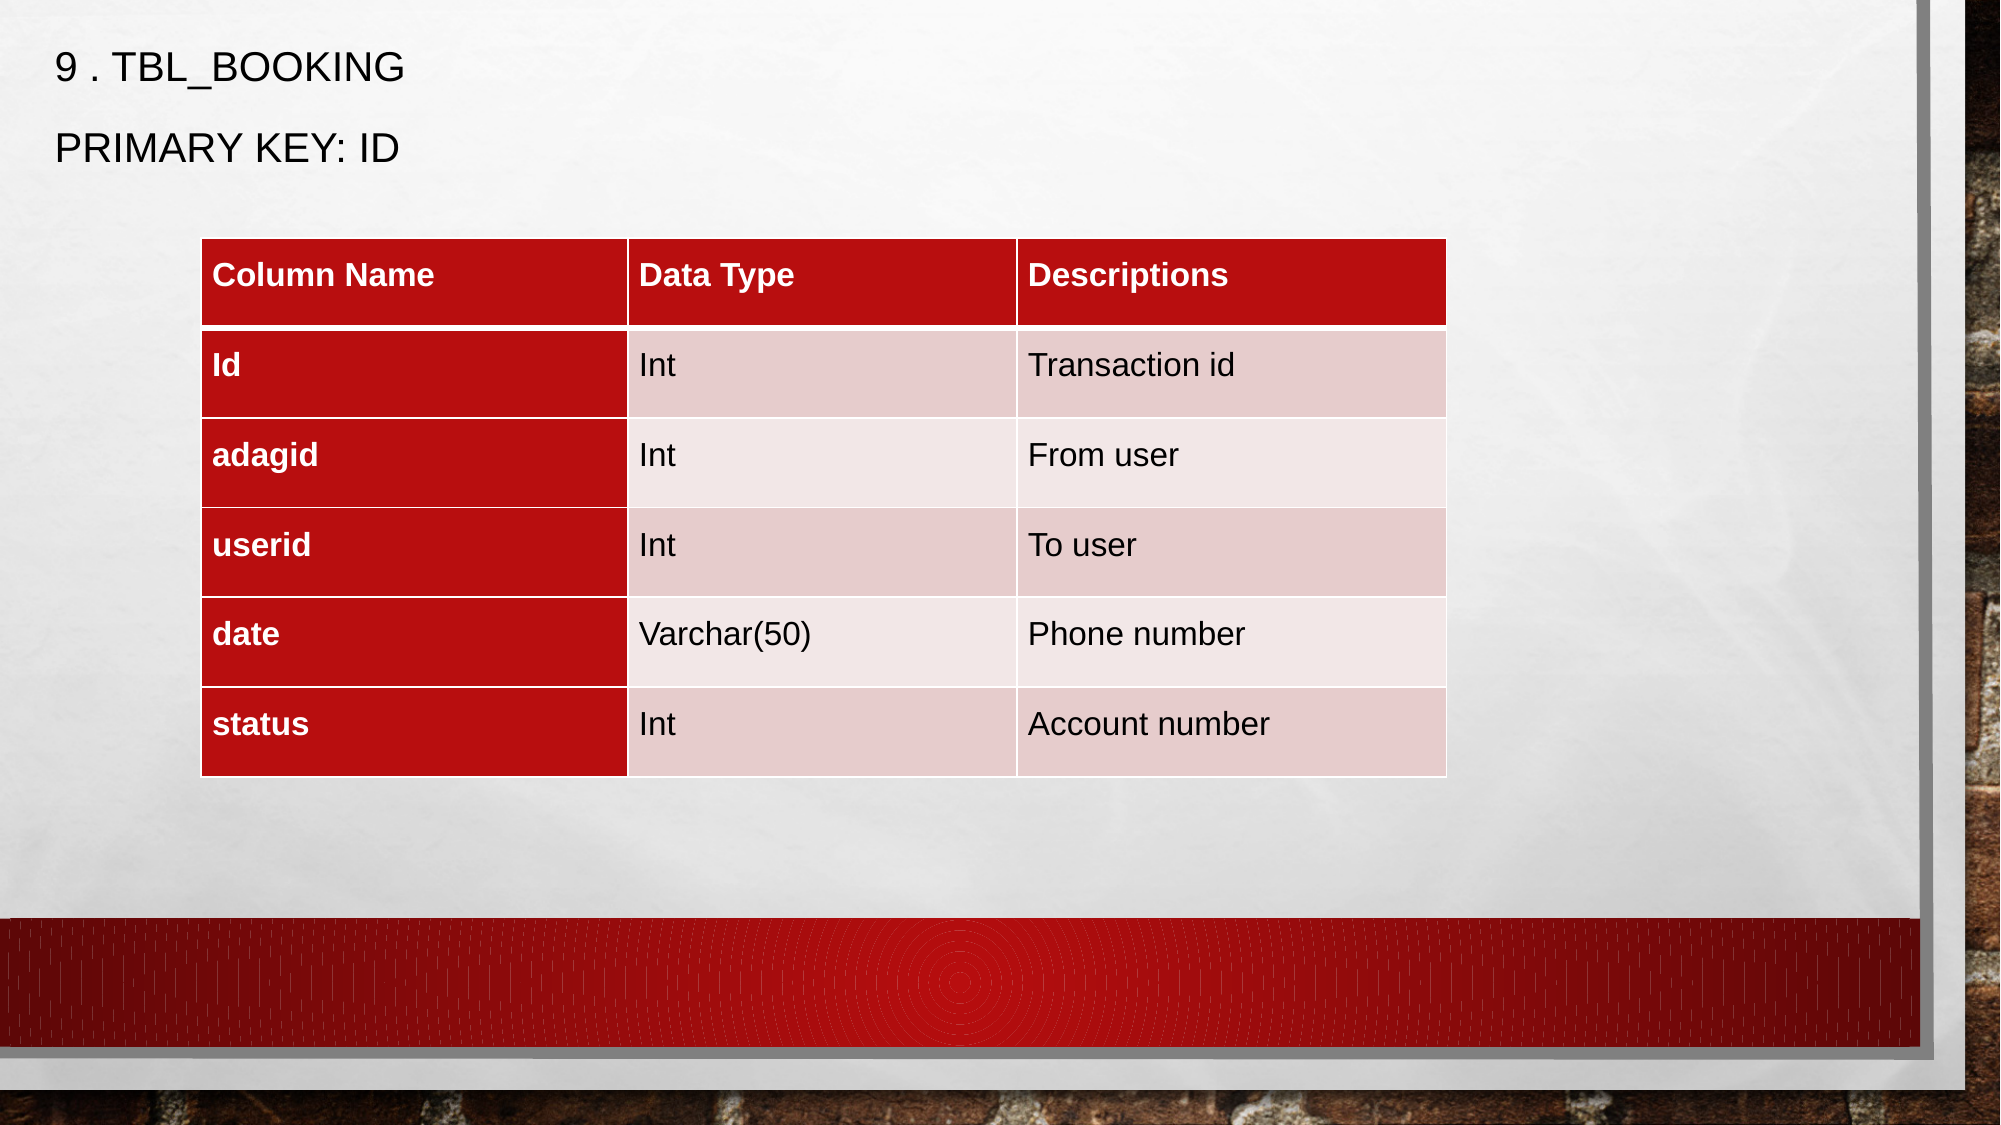

9 . tbl_booking
Primary key: Id

| Column Name | Data Type | Descriptions |
| --- | --- | --- |
| Id | Int | Transaction id |
| adagid | Int | From user |
| userid | Int | To user |
| date | Varchar(50) | Phone number |
| status | Int | Account number |